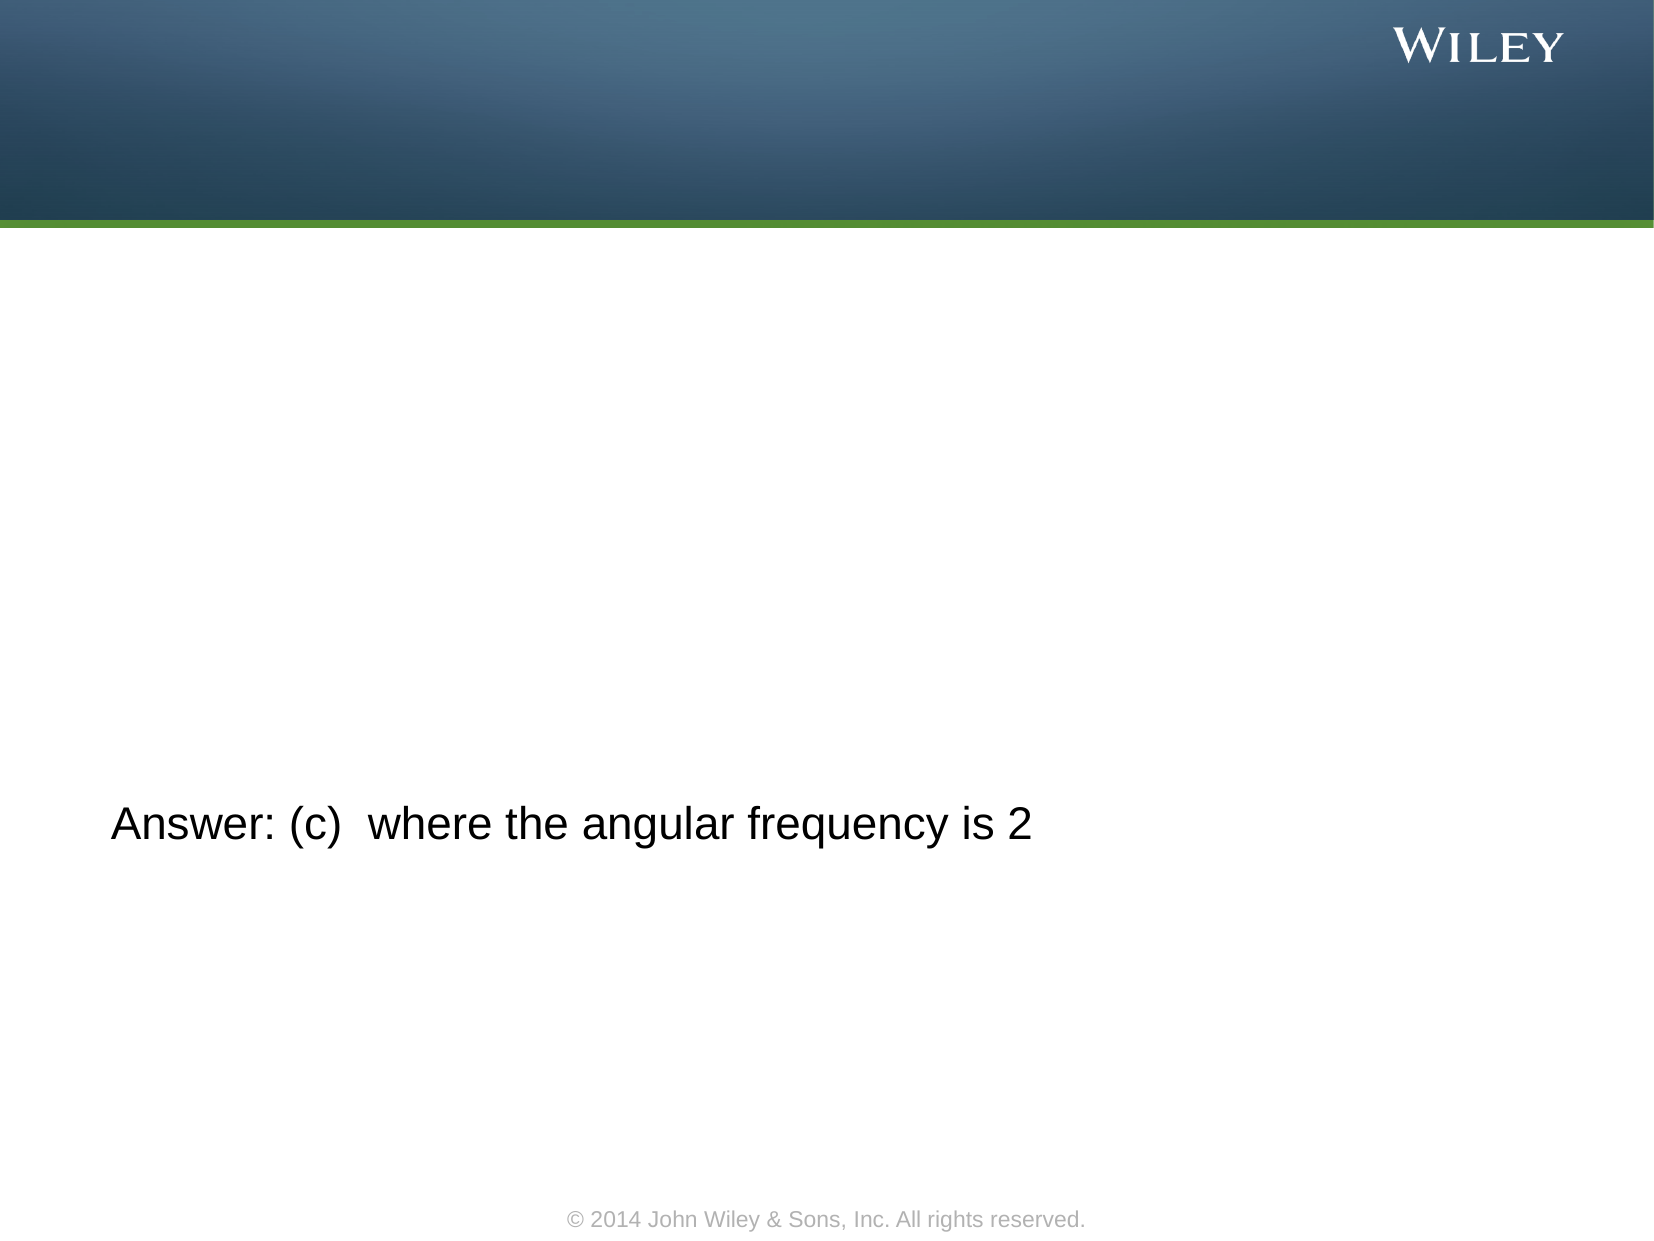

Answer: (c)  where the angular frequency is 2
© 2014 John Wiley & Sons, Inc. All rights reserved.